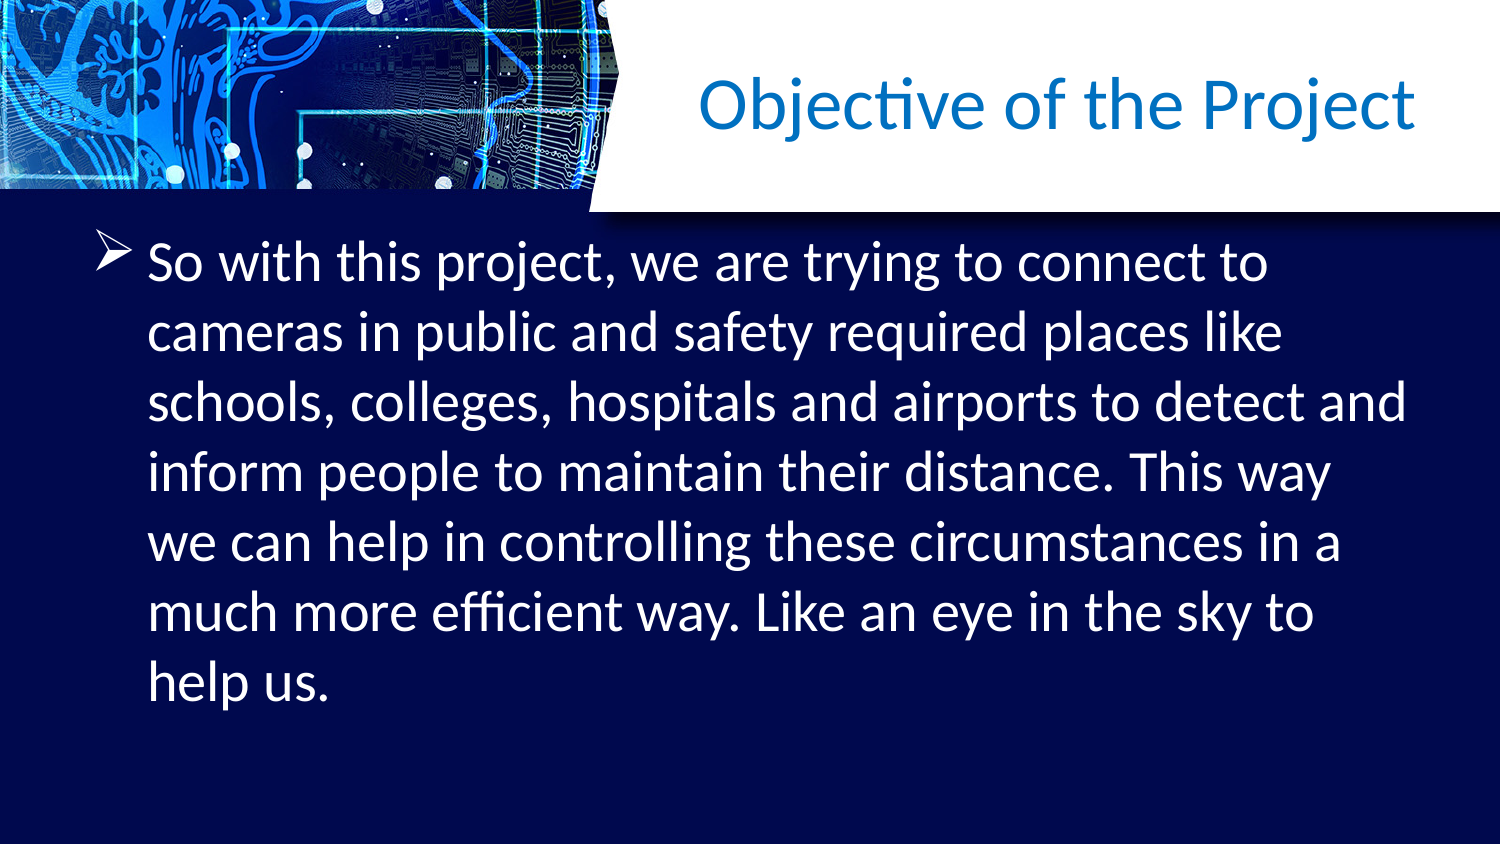

# Objective of the Project
So with this project, we are trying to connect to cameras in public and safety required places like schools, colleges, hospitals and airports to detect and inform people to maintain their distance. This way we can help in controlling these circumstances in a much more efficient way. Like an eye in the sky to help us.